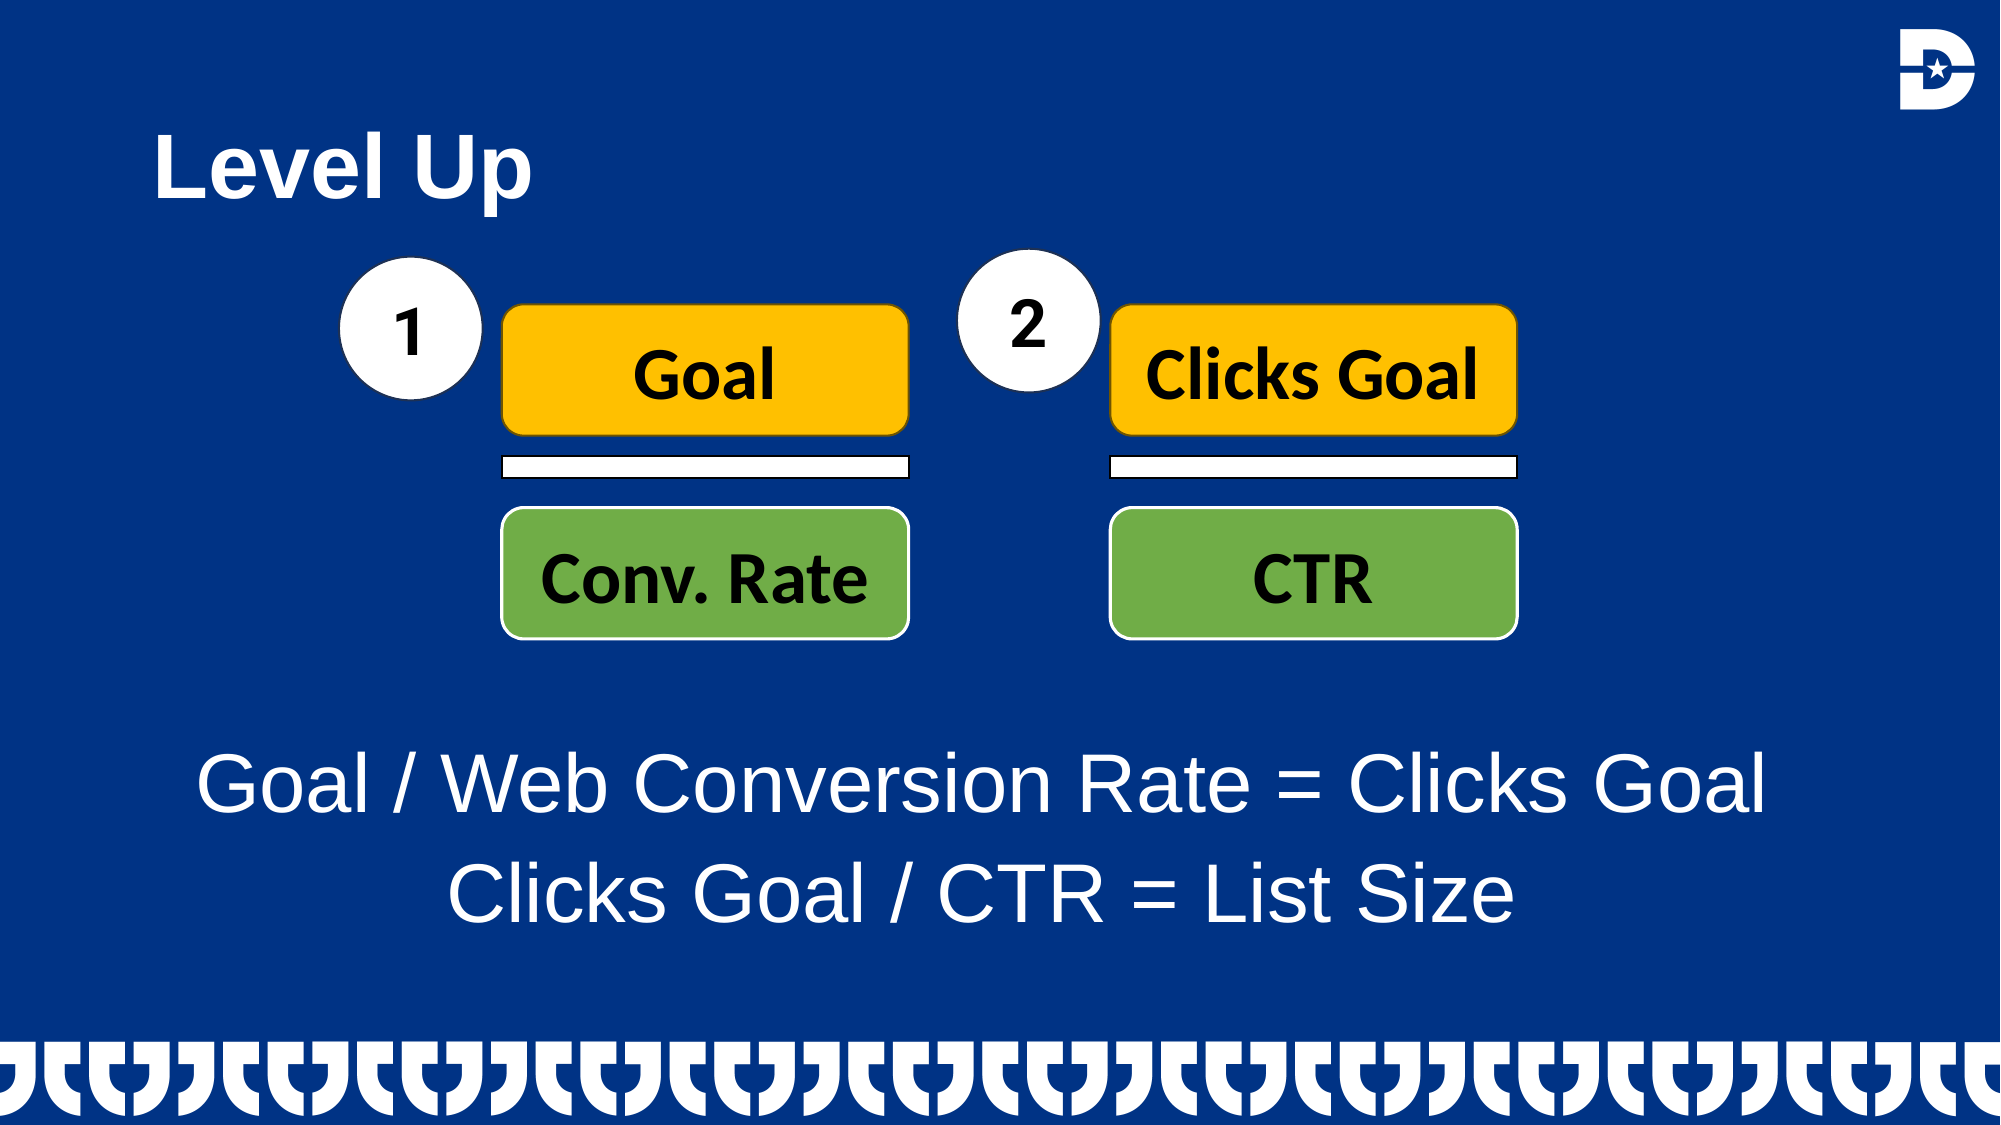

# Level Up
2
1
Goal
Clicks Goal

Conv. Rate
CTR
Goal / Web Conversion Rate = Clicks Goal
Clicks Goal / CTR = List Size